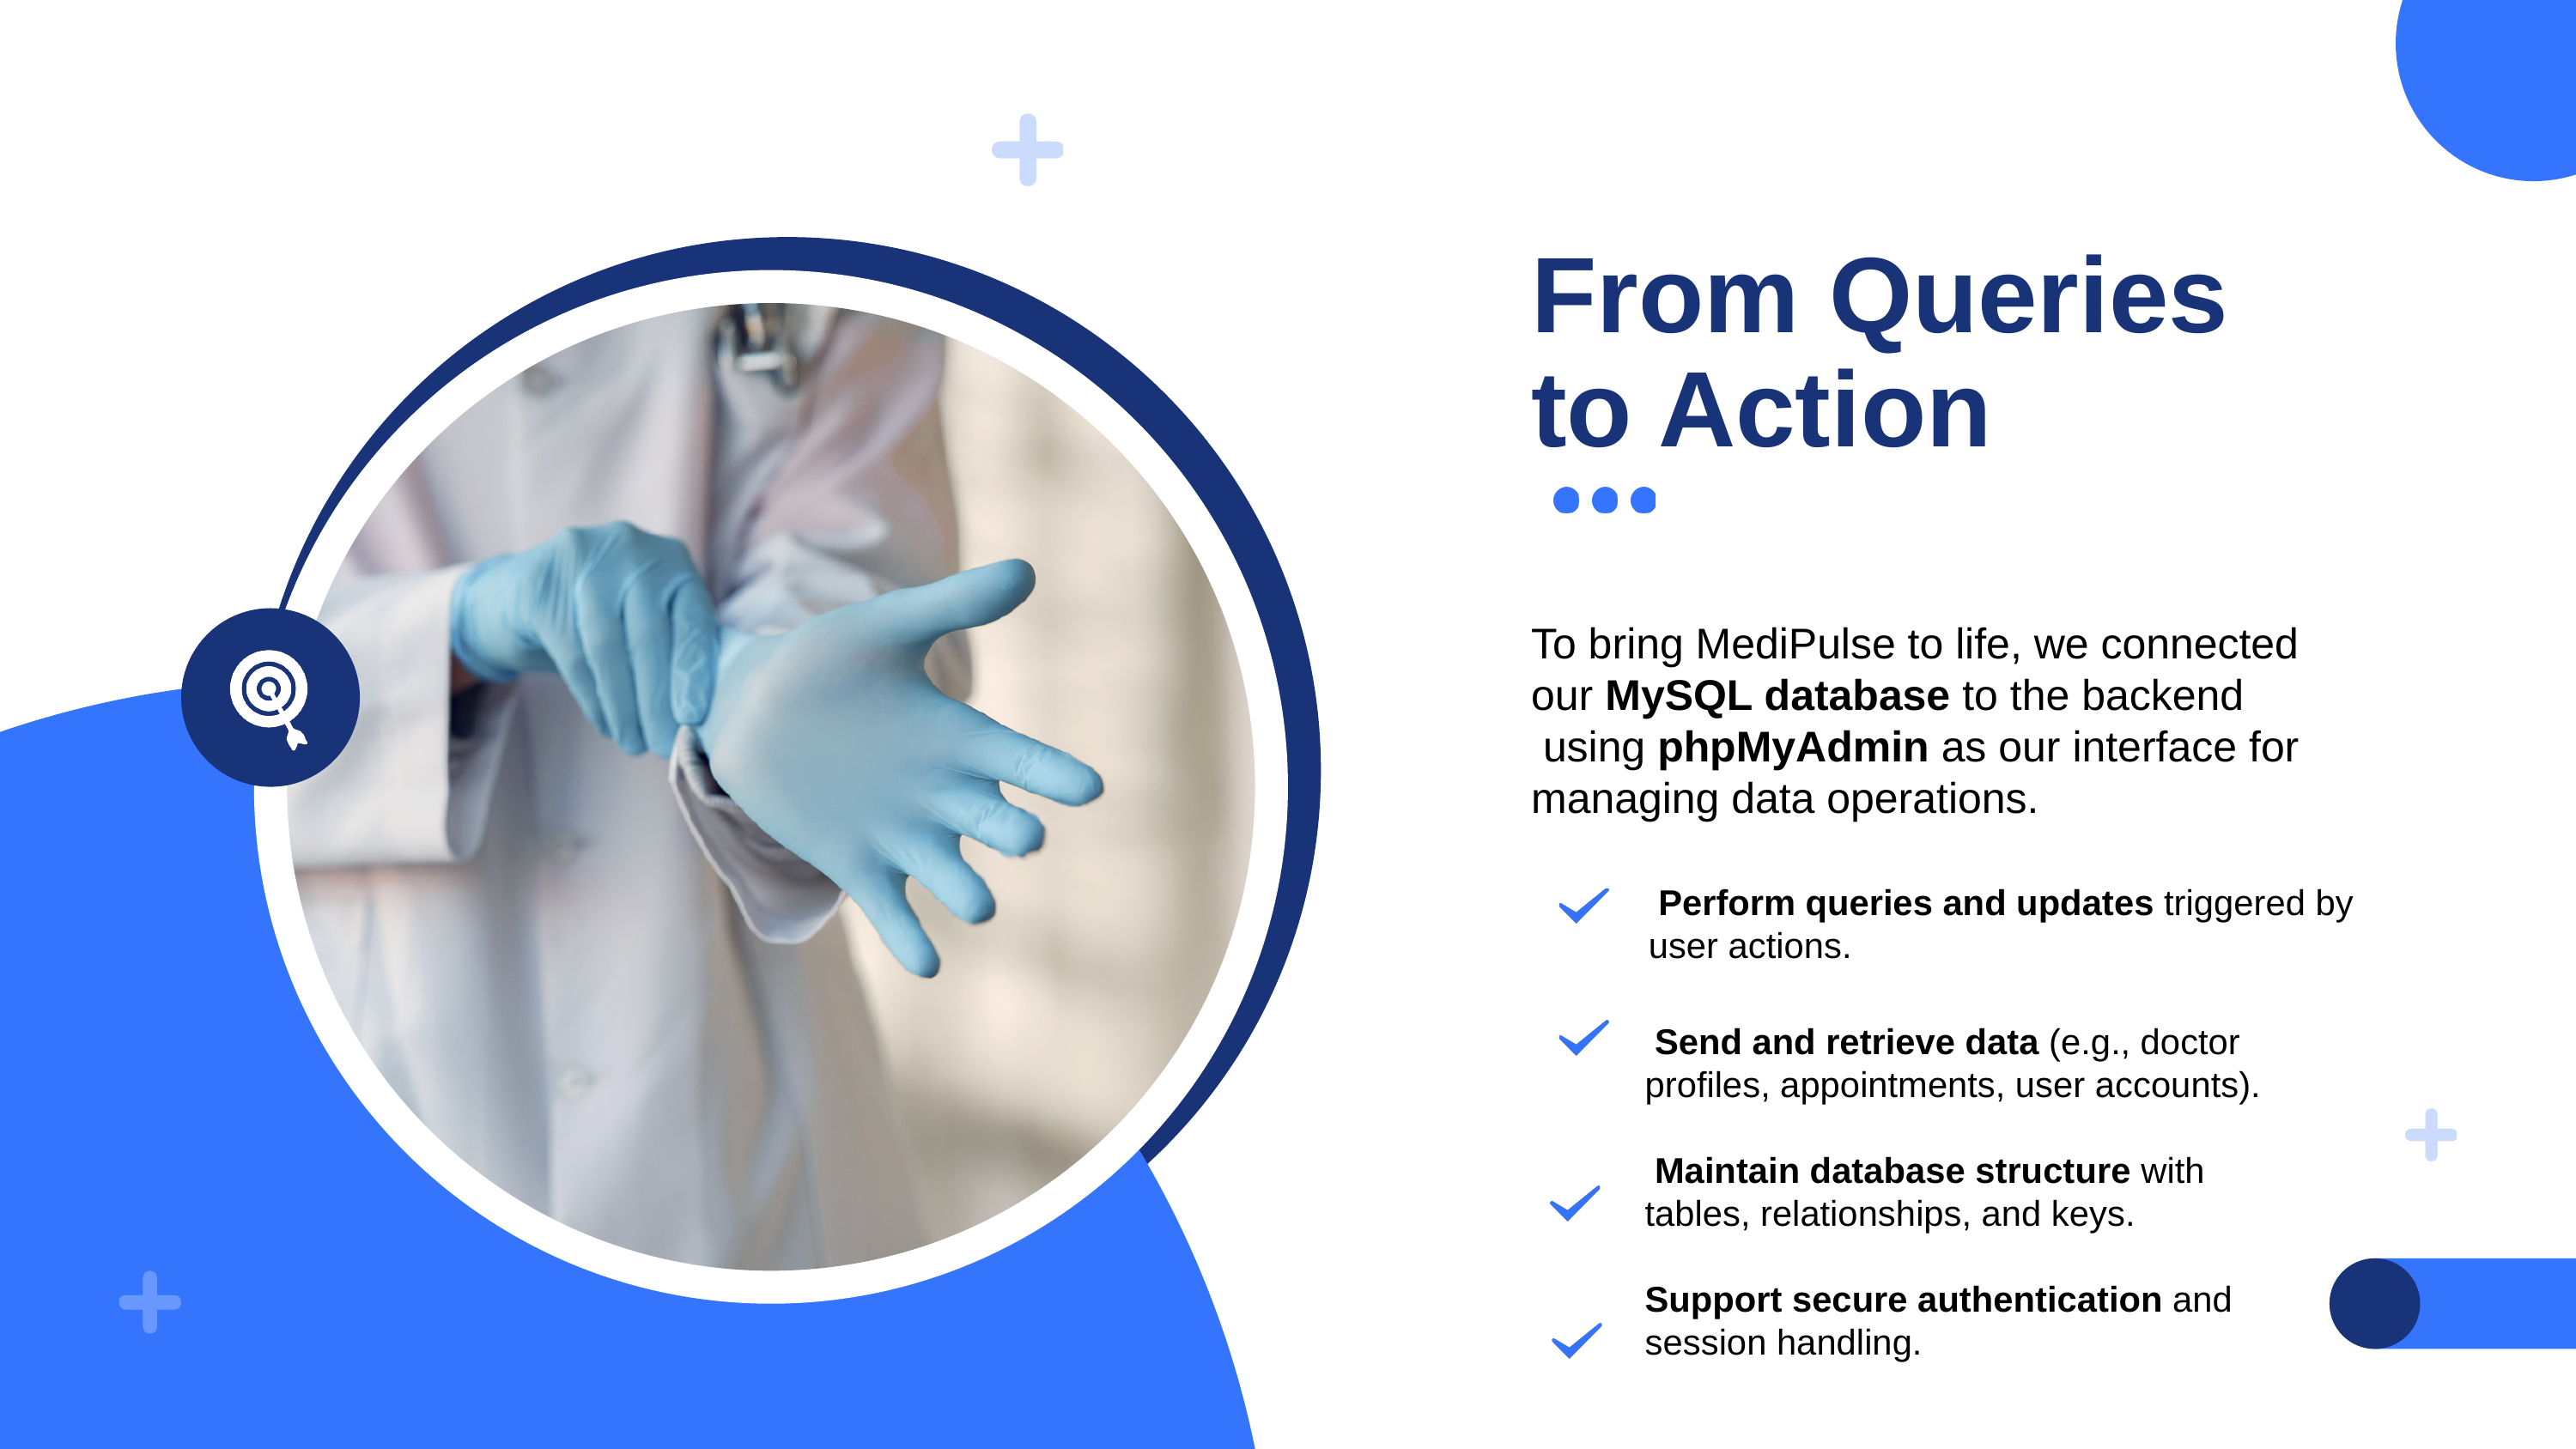

From Queries to Action

To bring MediPulse to life, we connected our MySQL database to the backend
 using phpMyAdmin as our interface for managing data operations.

 Perform queries and updates triggered by user actions.

 Send and retrieve data (e.g., doctor profiles, appointments, user accounts).

 Maintain database structure with tables, relationships, and keys.

Support secure authentication and session handling.